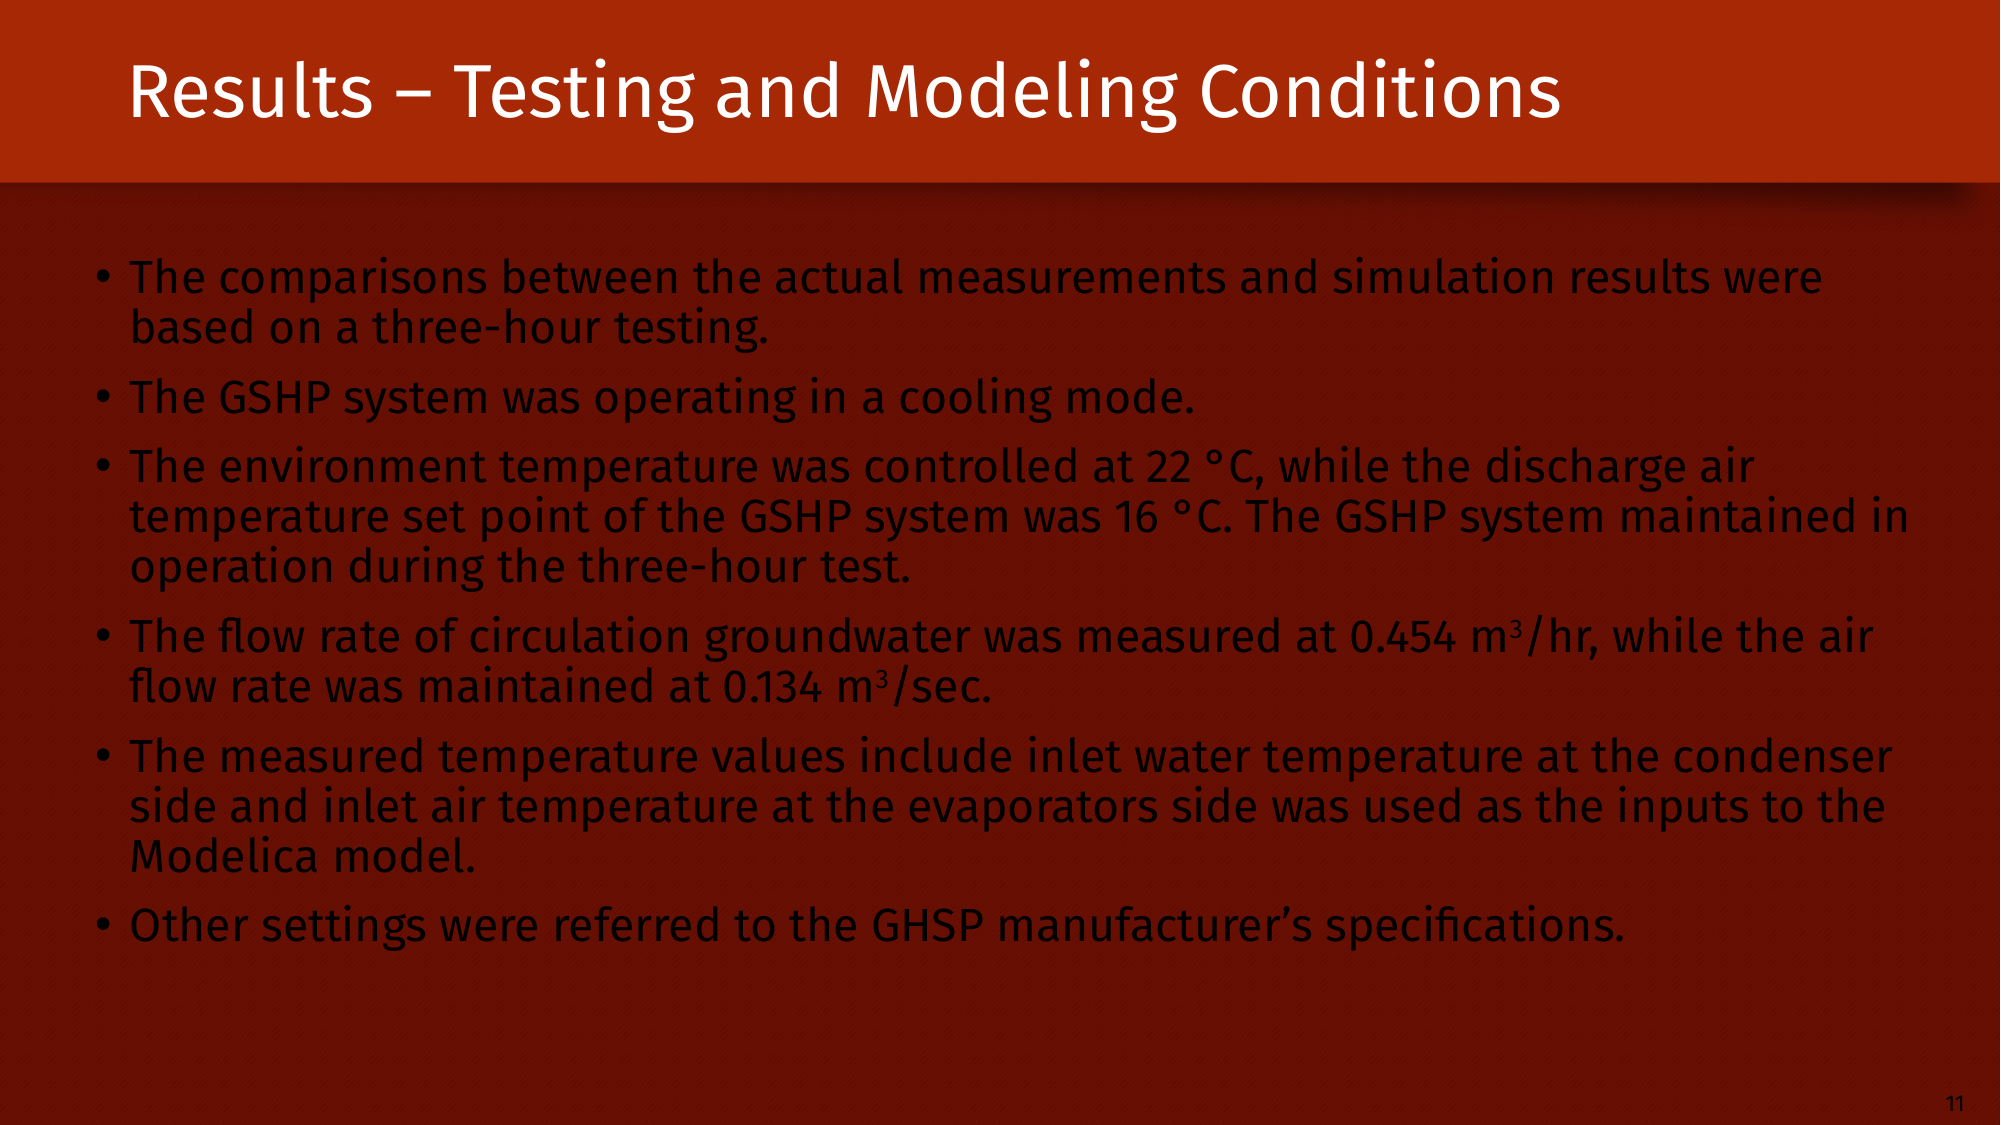

# Results – Testing and Modeling Conditions
The comparisons between the actual measurements and simulation results were based on a three-hour testing.
The GSHP system was operating in a cooling mode.
The environment temperature was controlled at 22 °C, while the discharge air temperature set point of the GSHP system was 16 °C. The GSHP system maintained in operation during the three-hour test.
The flow rate of circulation groundwater was measured at 0.454 m3/hr, while the air flow rate was maintained at 0.134 m3/sec.
The measured temperature values include inlet water temperature at the condenser side and inlet air temperature at the evaporators side was used as the inputs to the Modelica model.
Other settings were referred to the GHSP manufacturer’s specifications.